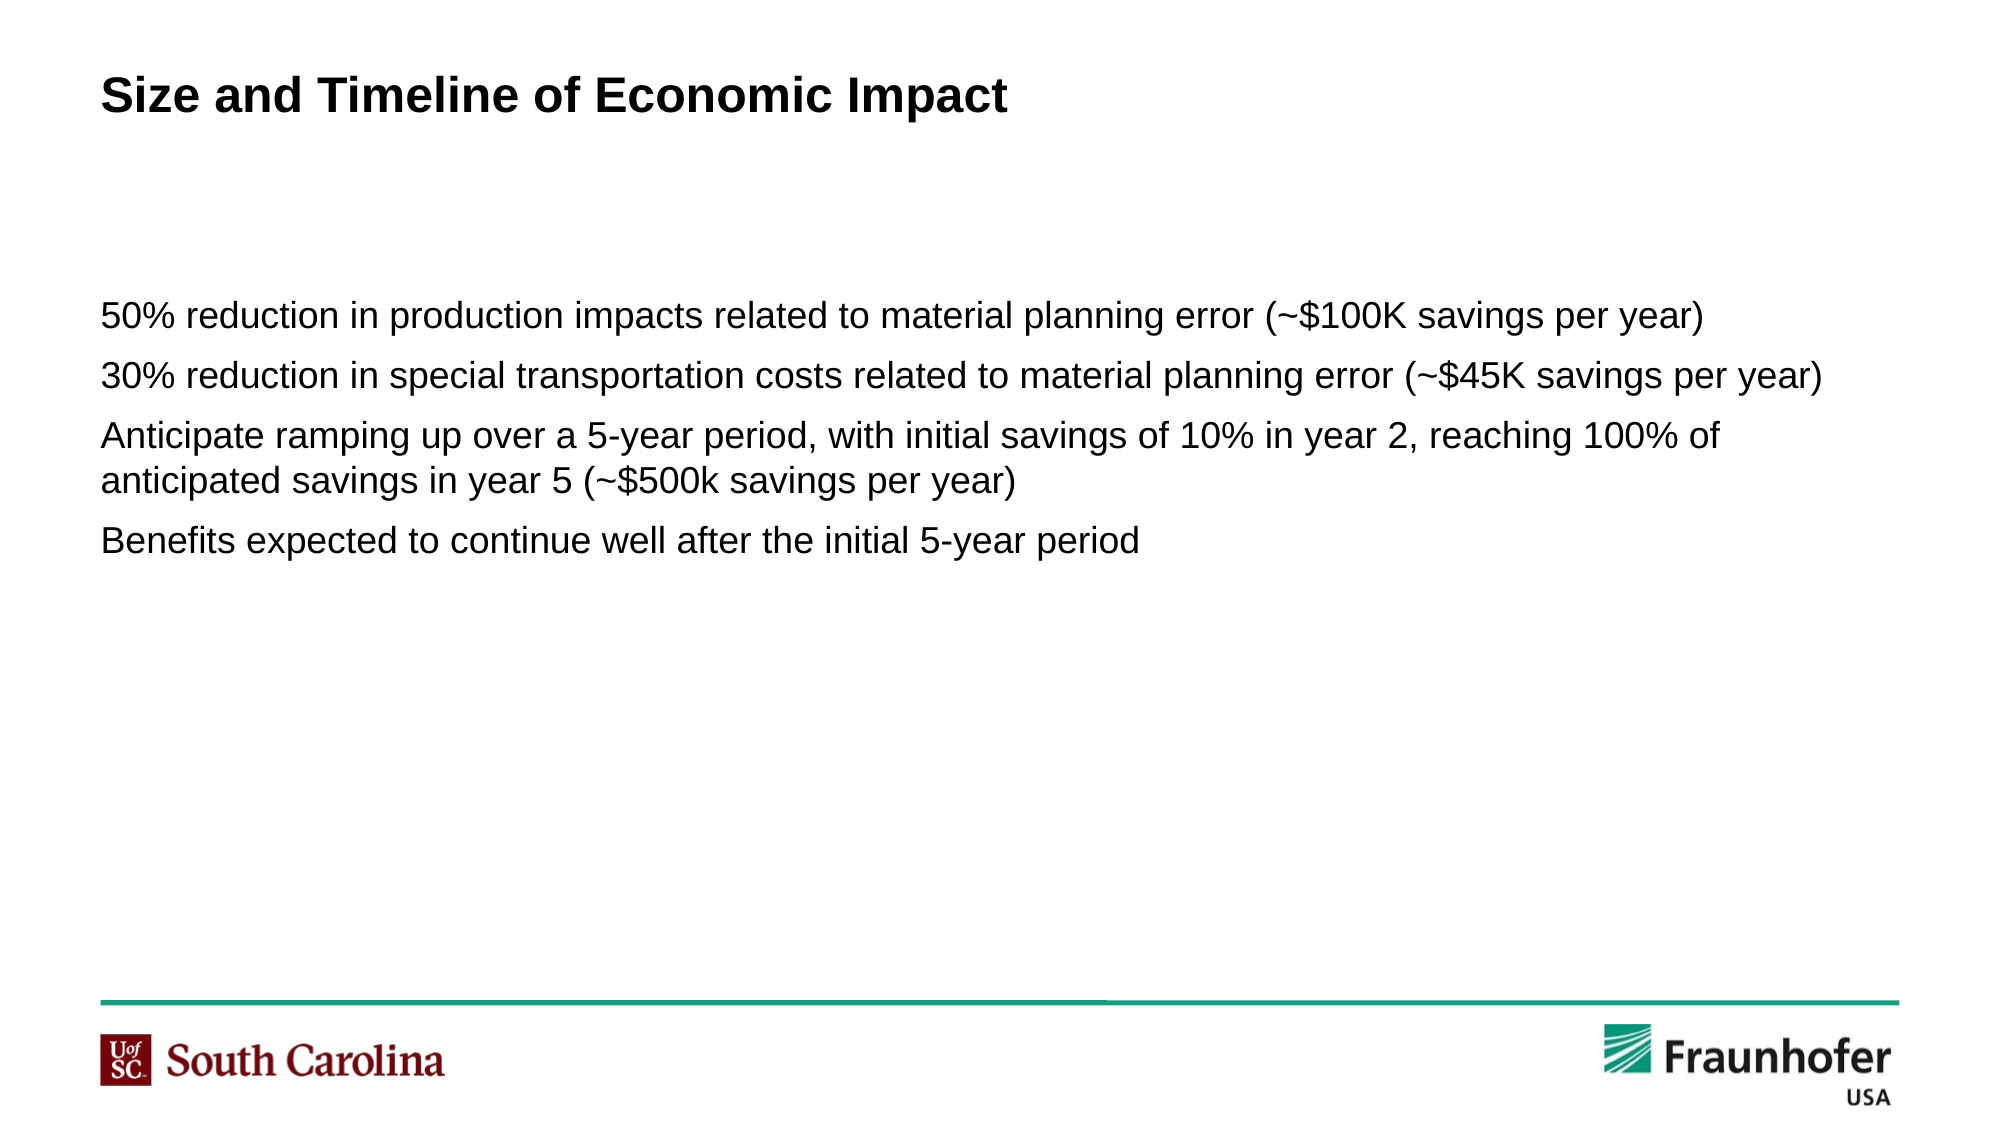

# Size and Timeline of Economic Impact
50% reduction in production impacts related to material planning error (~$100K savings per year)
30% reduction in special transportation costs related to material planning error (~$45K savings per year)
Anticipate ramping up over a 5-year period, with initial savings of 10% in year 2, reaching 100% of anticipated savings in year 5 (~$500k savings per year)
Benefits expected to continue well after the initial 5-year period